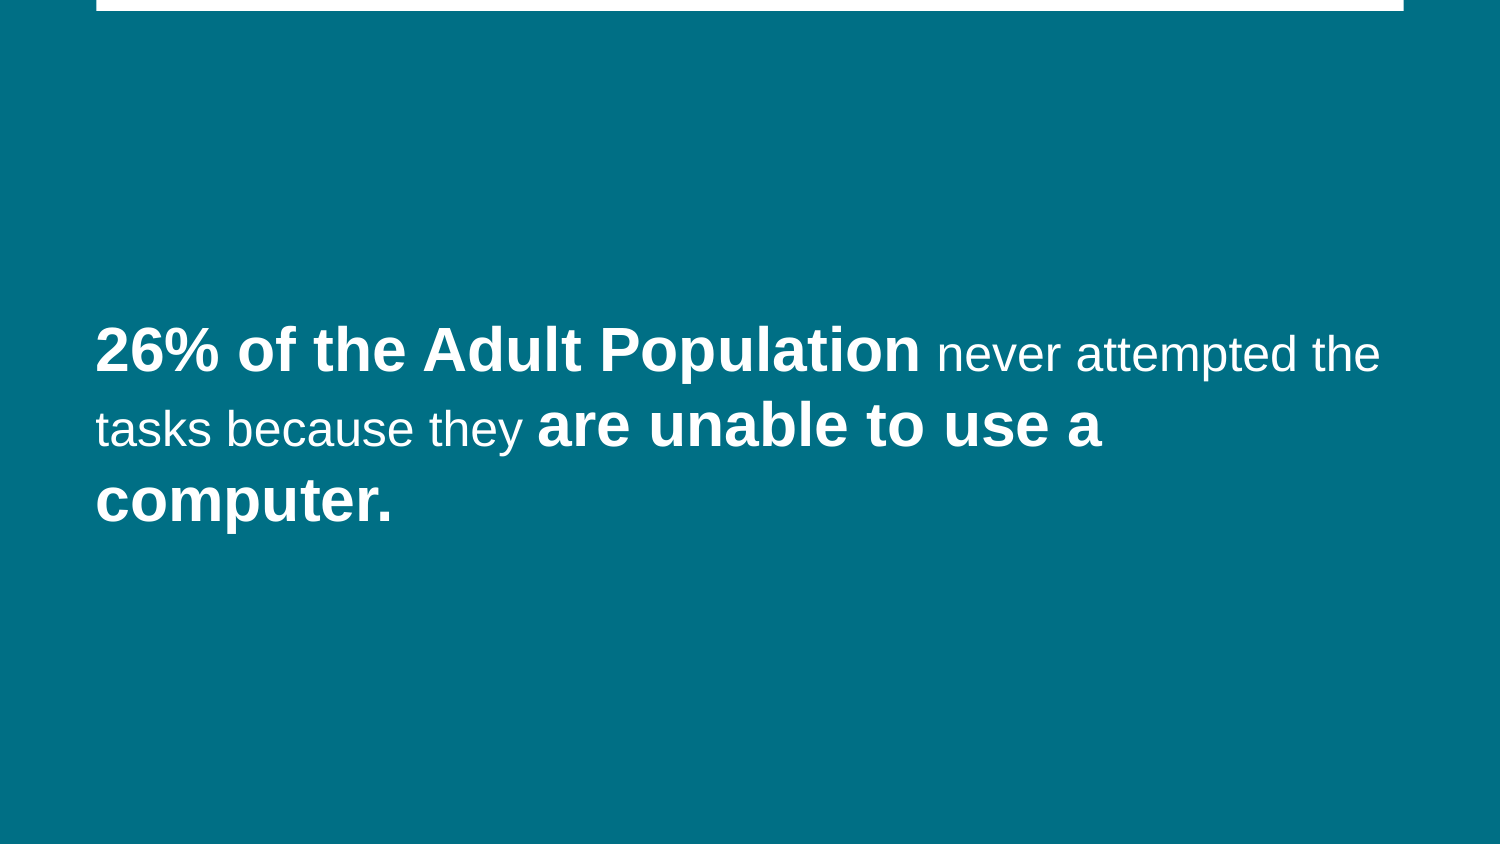

# 26% of the Adult Population never attempted the tasks because they are unable to use a computer.